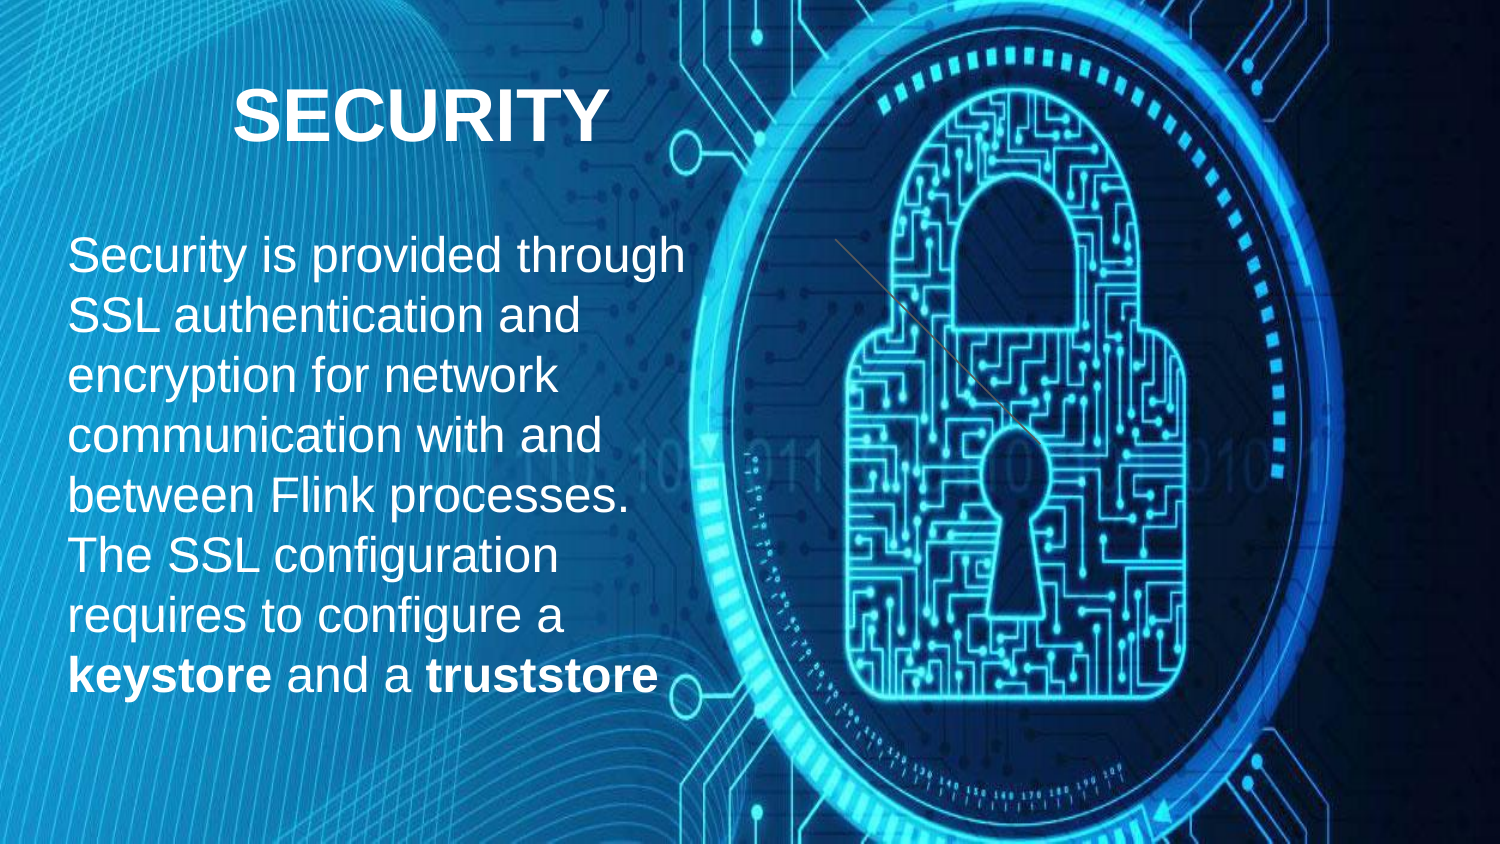

SECURITY

Security is provided through SSL authentication and encryption for network communication with and between Flink processes.
The SSL configuration requires to configure a keystore and a truststore